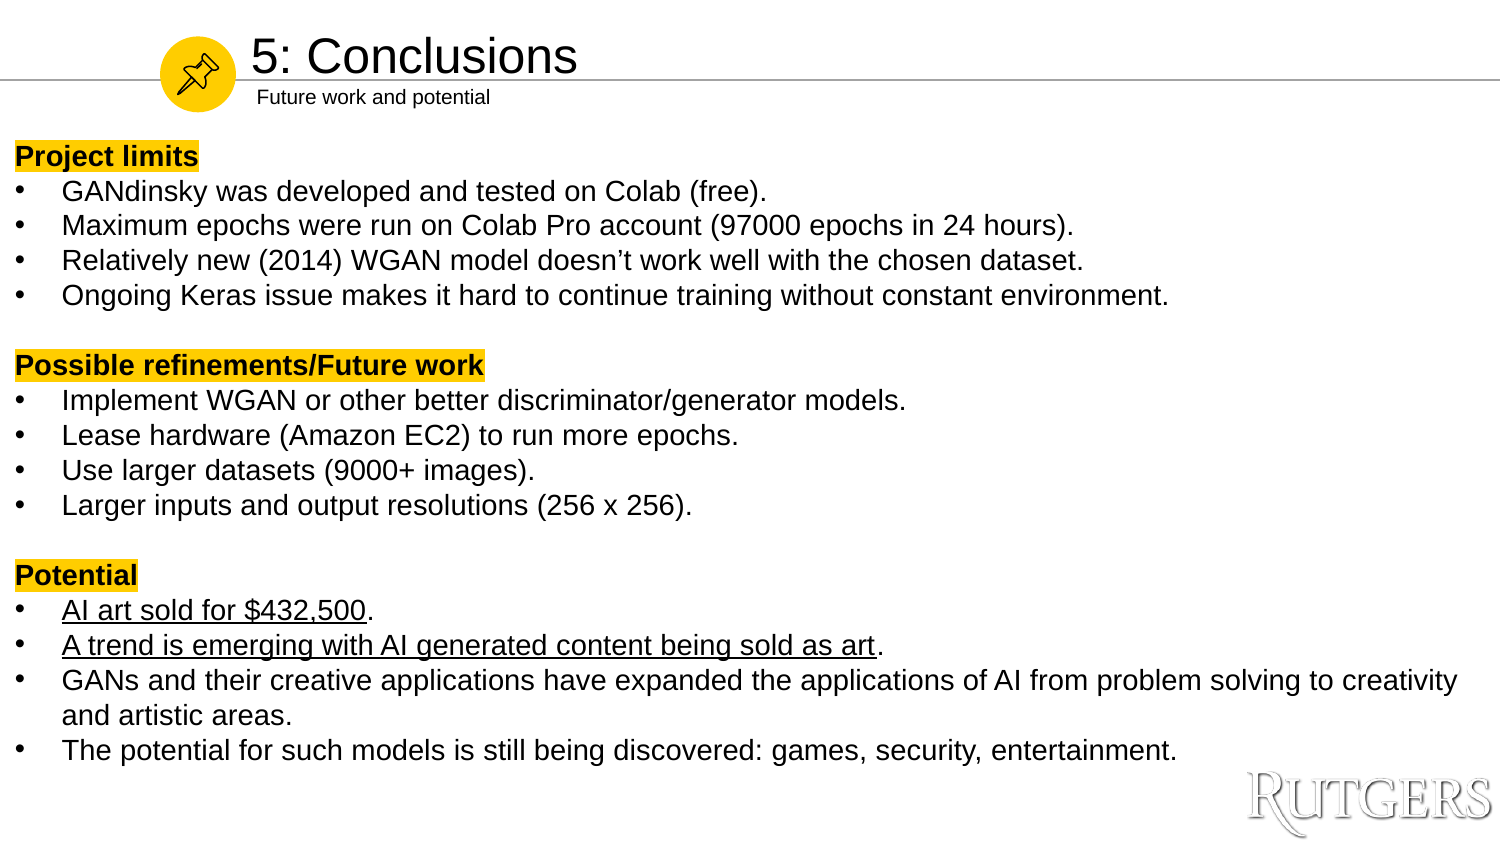

5: Conclusions
 Future work and potential

Project limits
GANdinsky was developed and tested on Colab (free).
Maximum epochs were run on Colab Pro account (97000 epochs in 24 hours).
Relatively new (2014) WGAN model doesn’t work well with the chosen dataset.
Ongoing Keras issue makes it hard to continue training without constant environment.

Possible refinements/Future work
Implement WGAN or other better discriminator/generator models.
Lease hardware (Amazon EC2) to run more epochs.
Use larger datasets (9000+ images).
Larger inputs and output resolutions (256 x 256).

Potential
AI art sold for $432,500.
A trend is emerging with AI generated content being sold as art.
GANs and their creative applications have expanded the applications of AI from problem solving to creativity and artistic areas.
The potential for such models is still being discovered: games, security, entertainment.